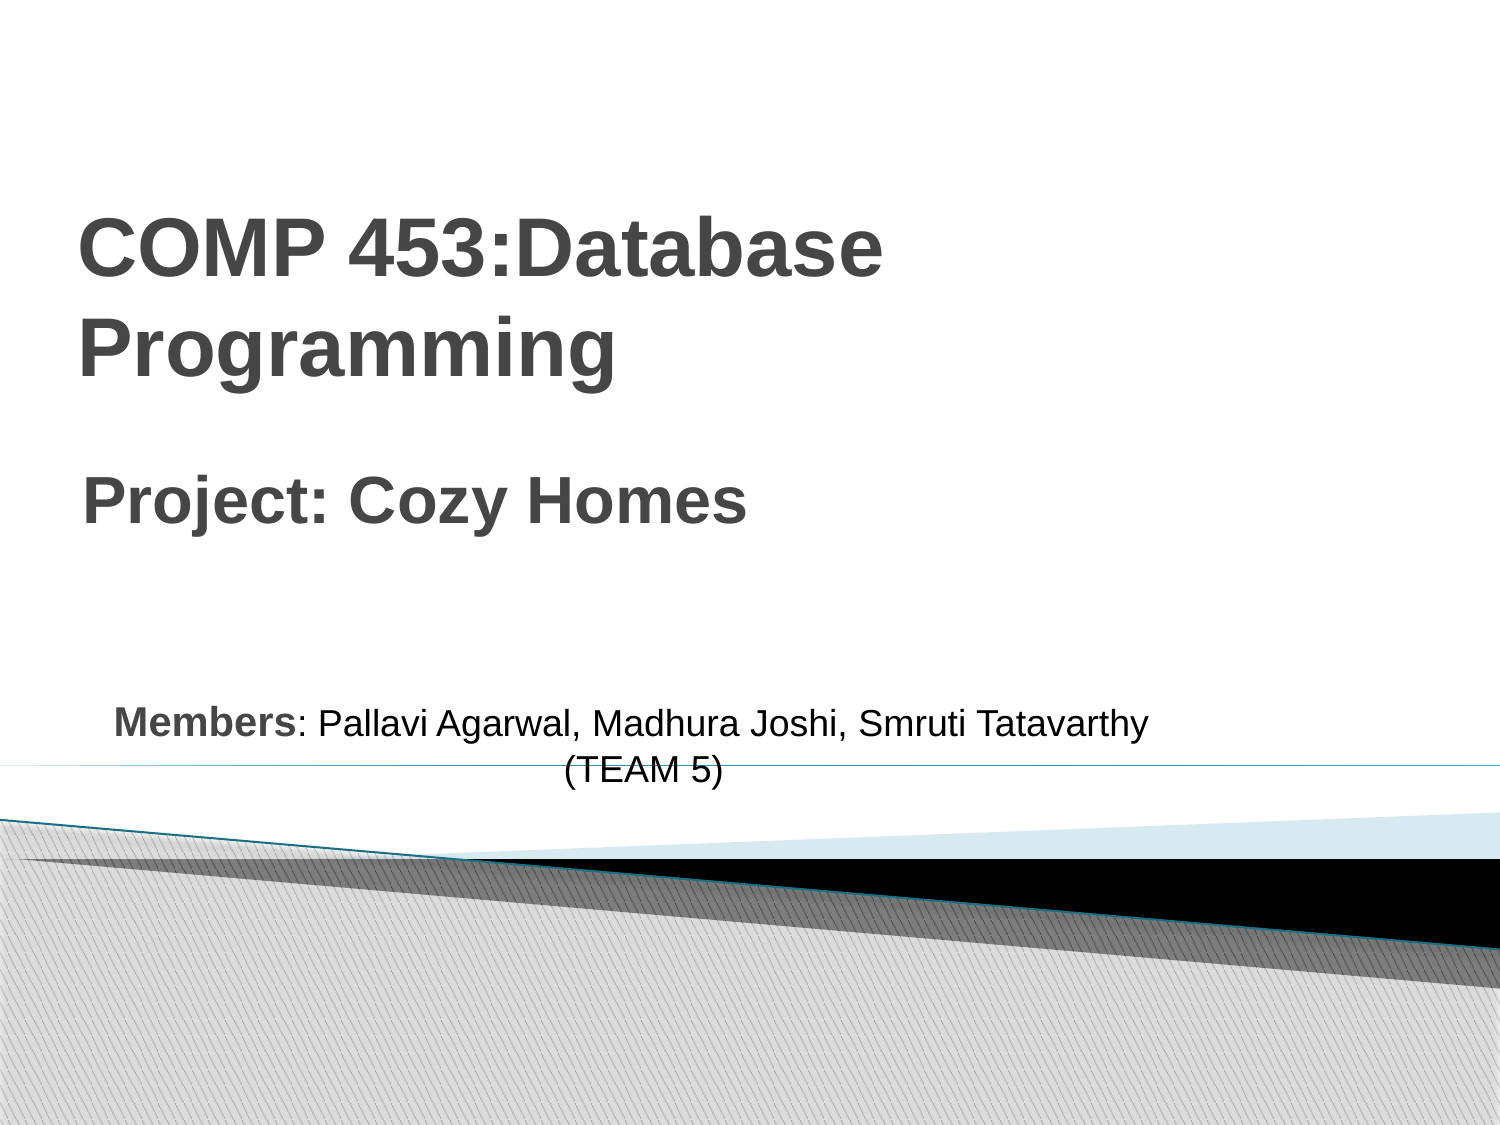

# COMP 453:Database Programming
Project: Cozy Homes
Members: Pallavi Agarwal, Madhura Joshi, Smruti Tatavarthy
			(TEAM 5)